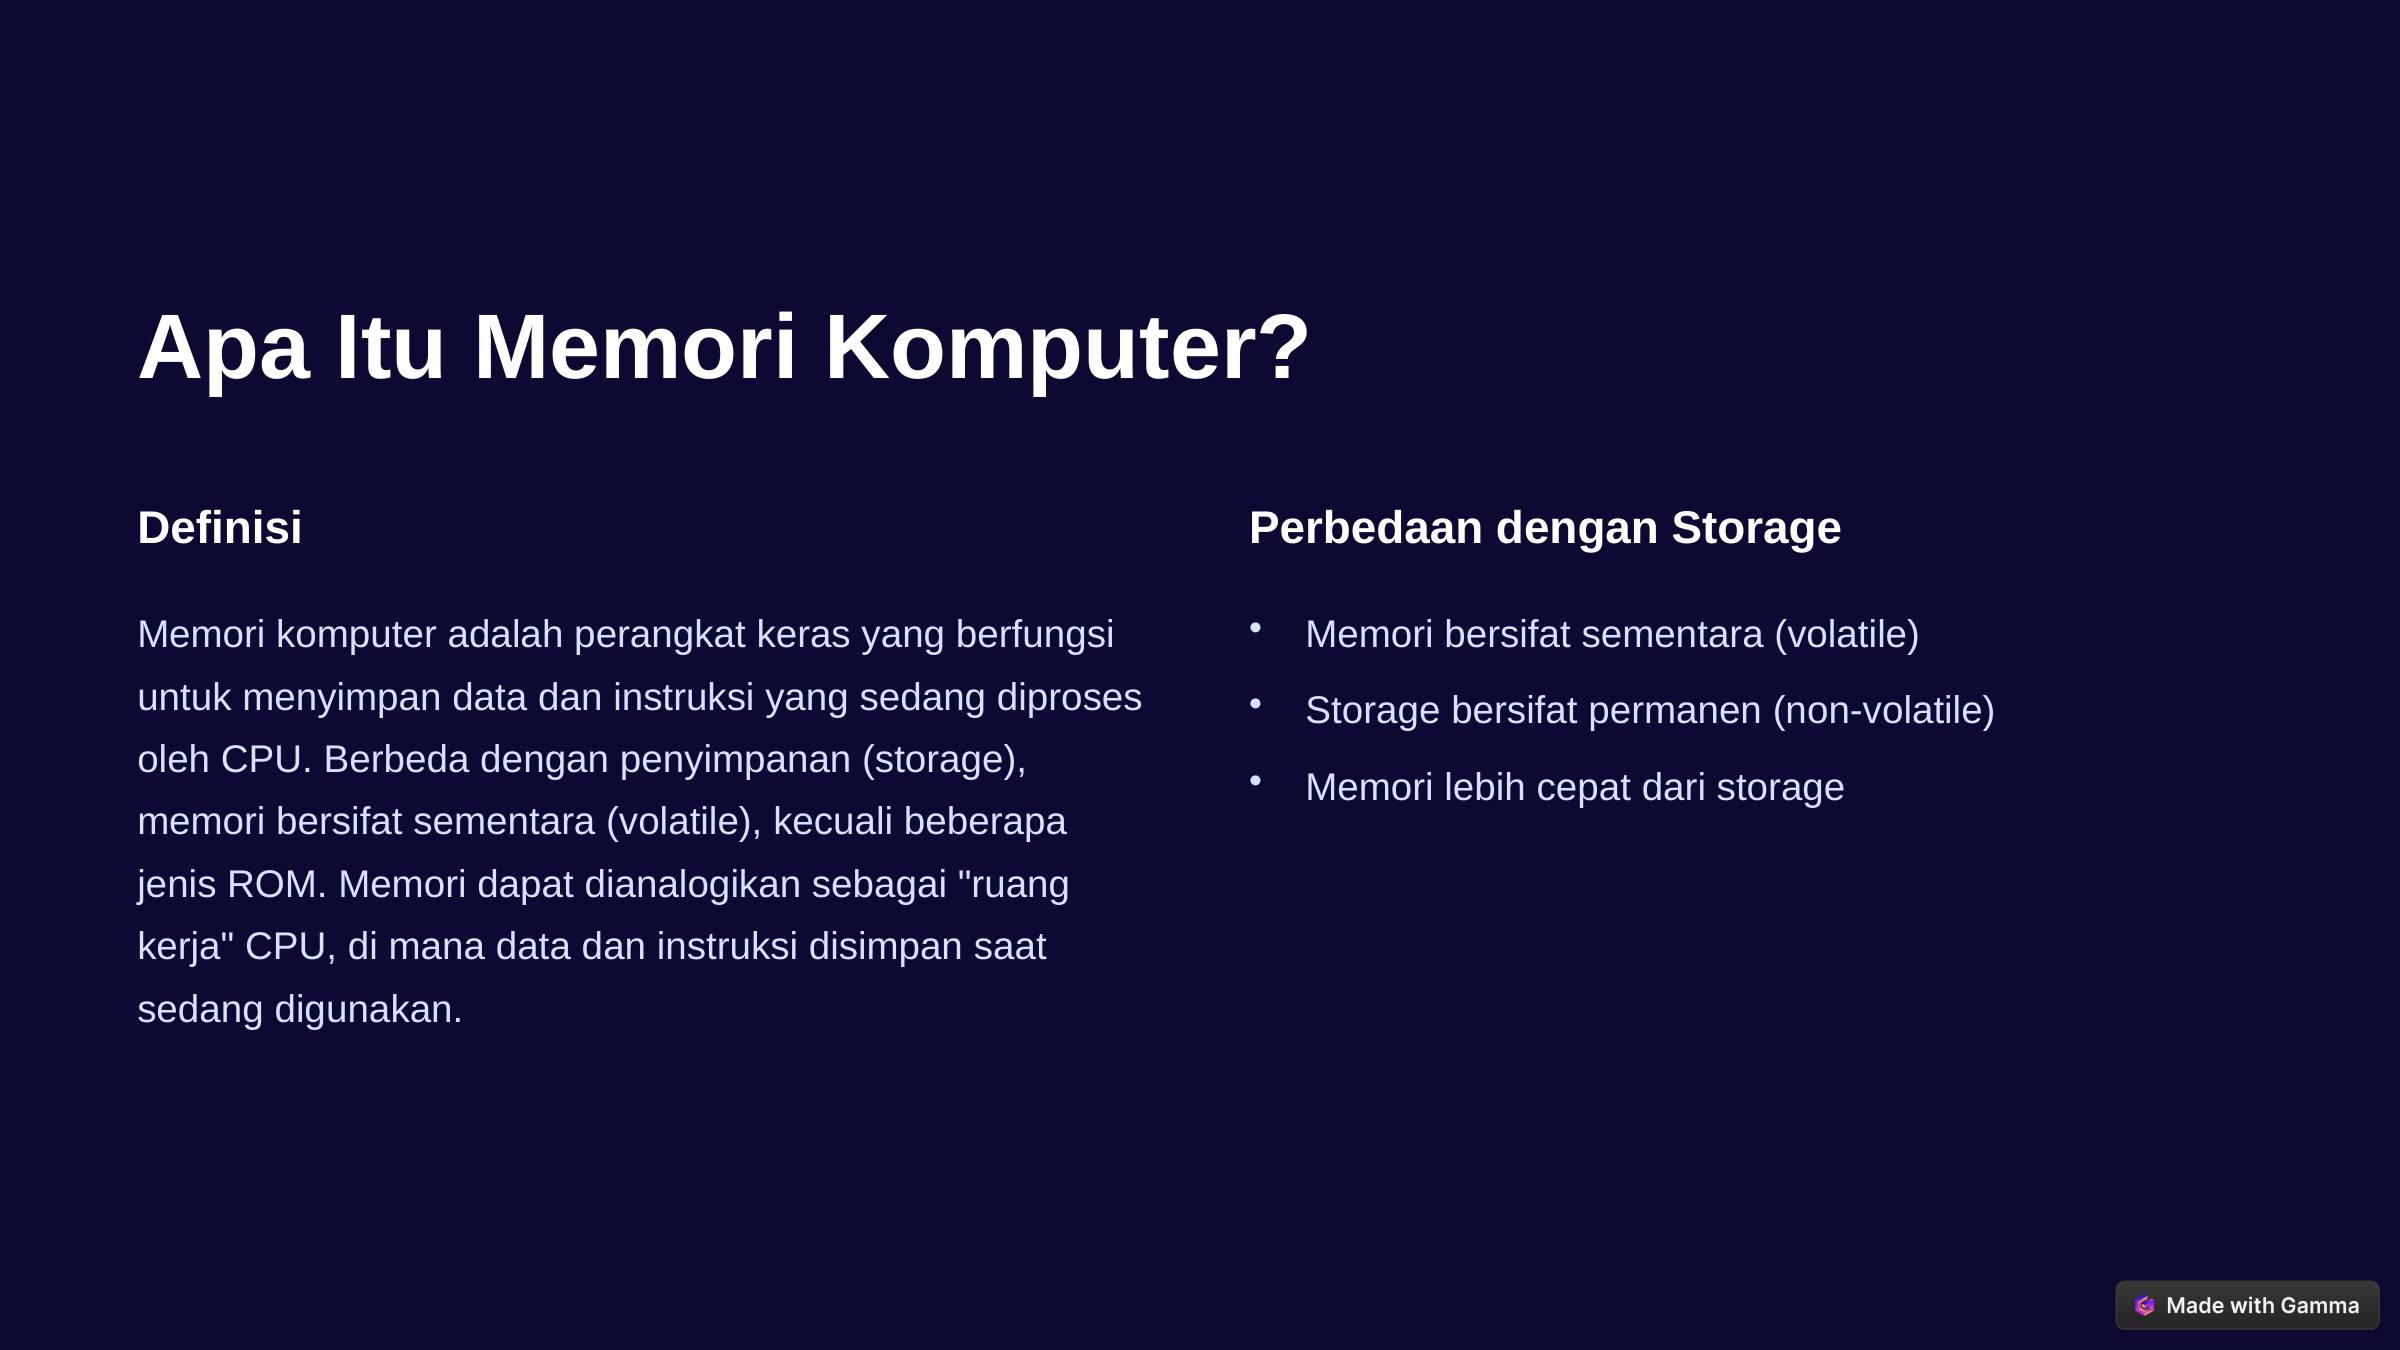

Apa Itu Memori Komputer?
Definisi
Perbedaan dengan Storage
Memori komputer adalah perangkat keras yang berfungsi untuk menyimpan data dan instruksi yang sedang diproses oleh CPU. Berbeda dengan penyimpanan (storage), memori bersifat sementara (volatile), kecuali beberapa jenis ROM. Memori dapat dianalogikan sebagai "ruang kerja" CPU, di mana data dan instruksi disimpan saat sedang digunakan.
Memori bersifat sementara (volatile)
Storage bersifat permanen (non-volatile)
Memori lebih cepat dari storage